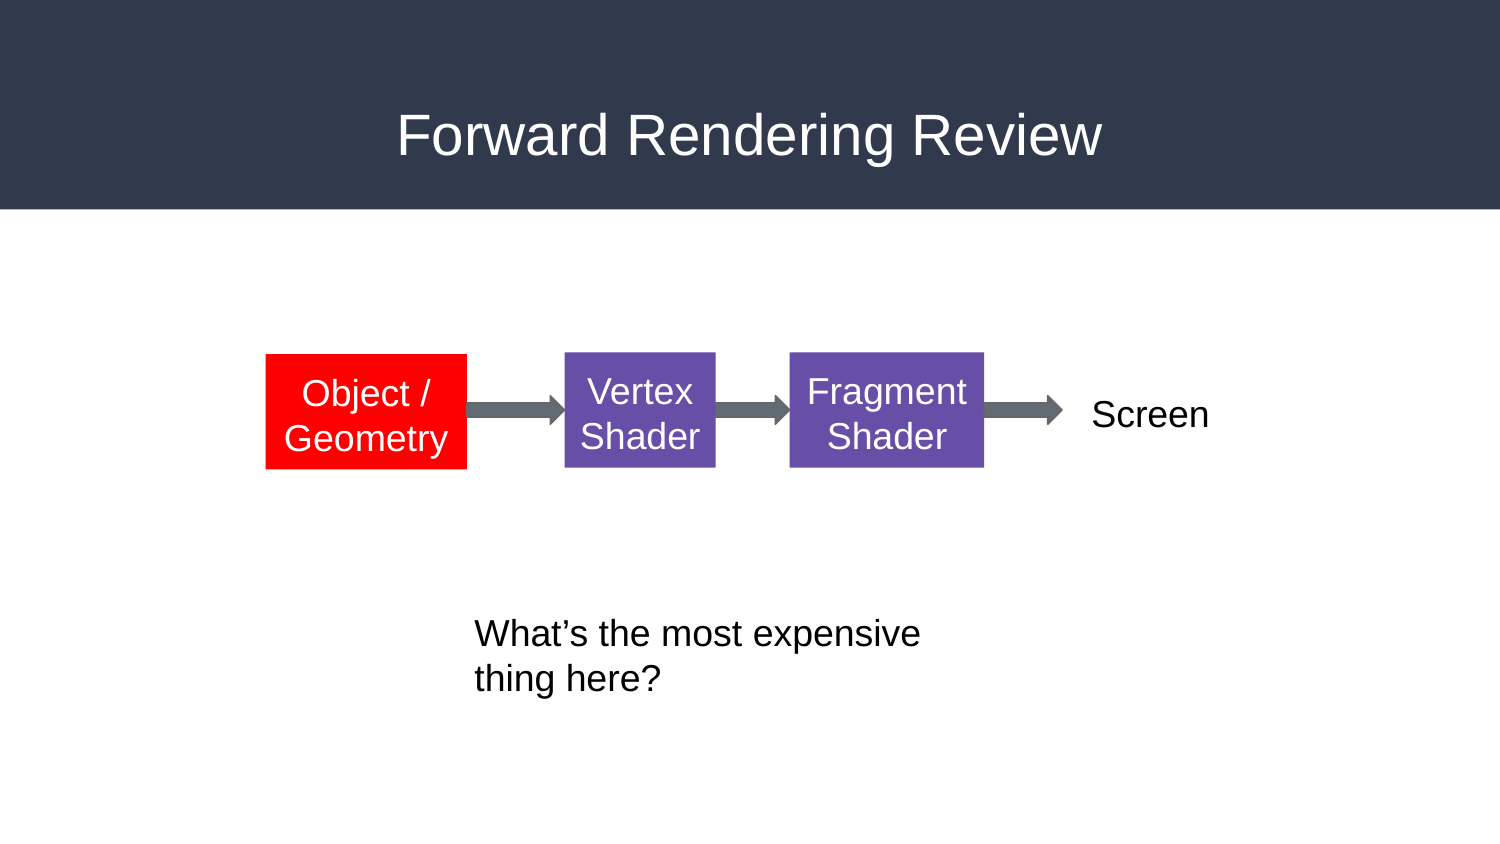

# Forward Rendering Review
Vertex Shader
Fragment Shader
Object / Geometry
Screen

What’s the most expensive thing here?